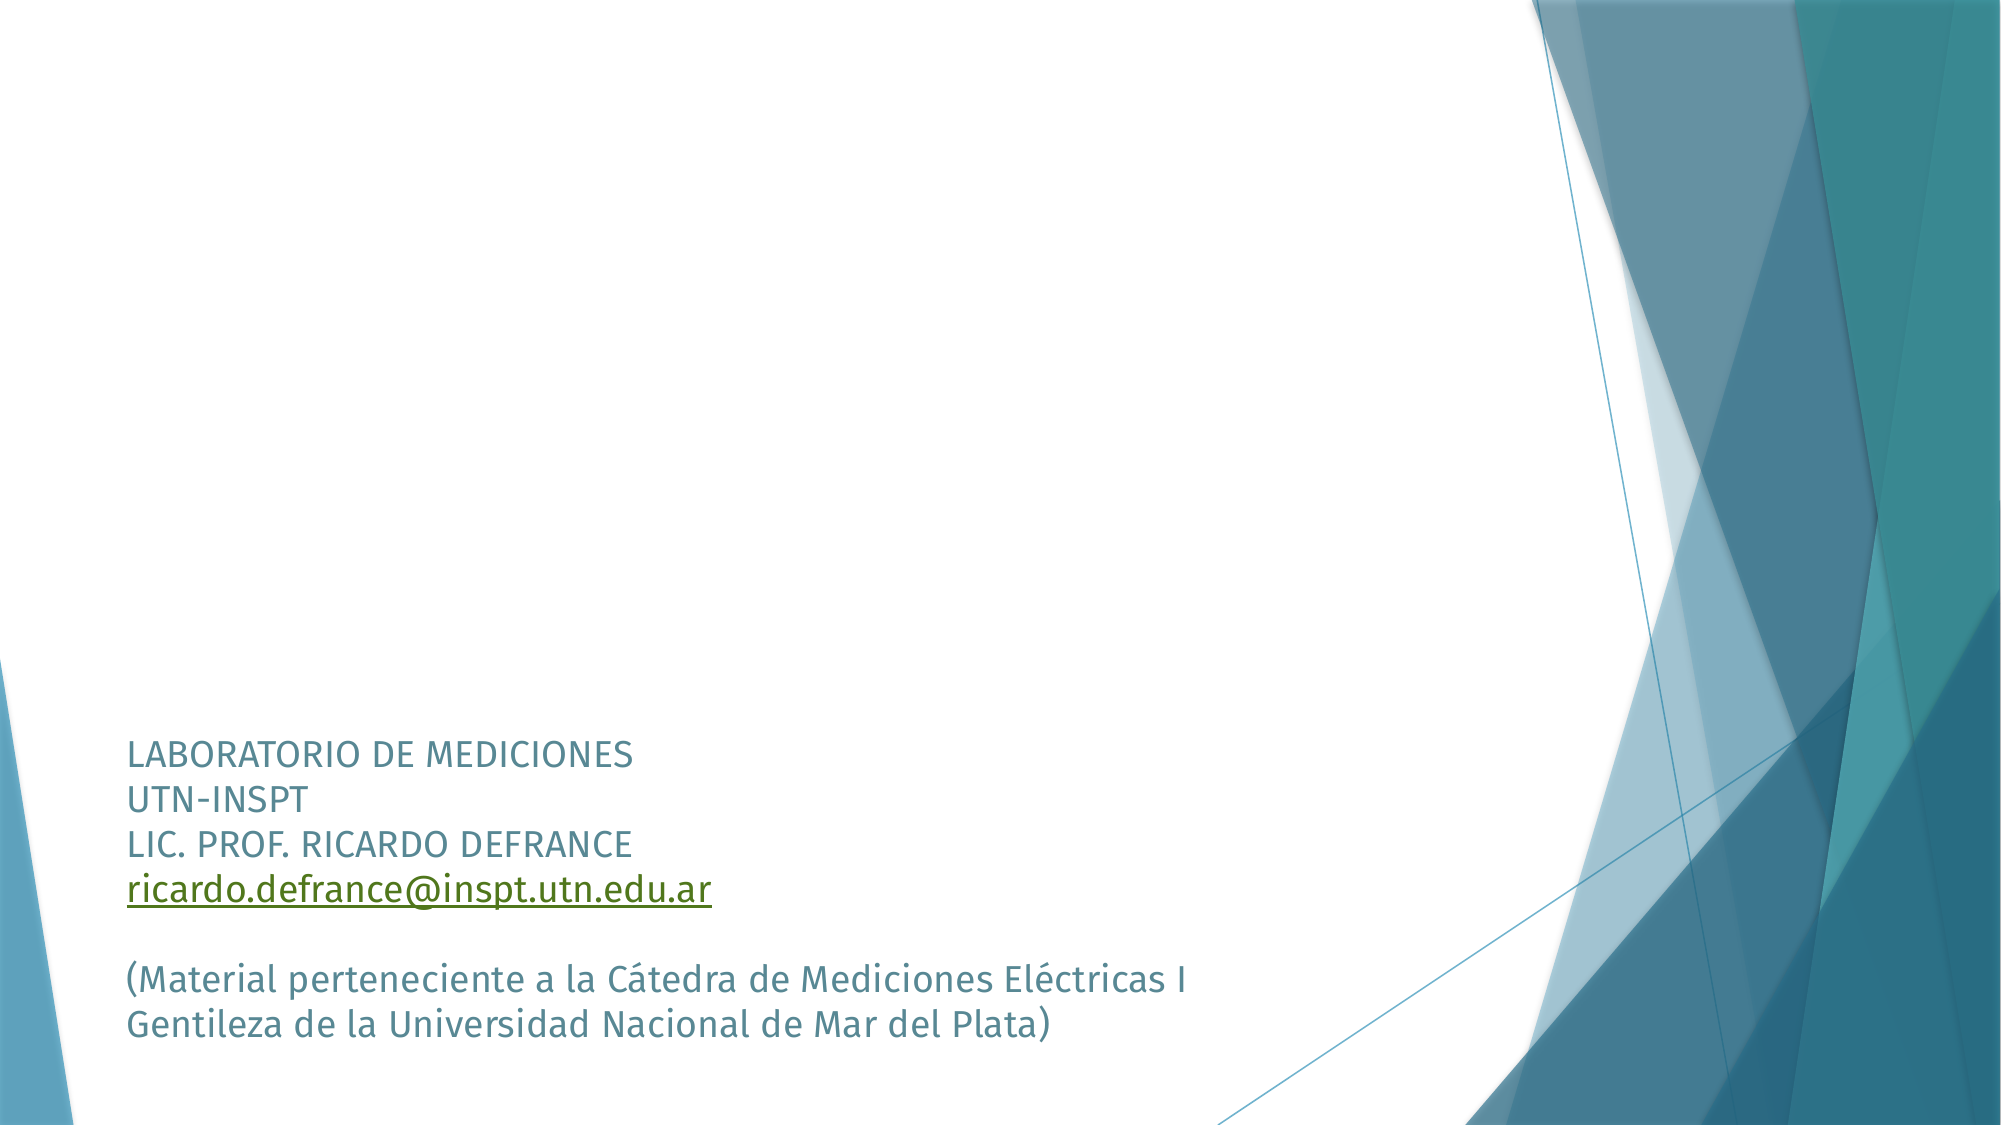

LABORATORIO DE MEDICIONES
UTN-INSPT
LIC. PROF. RICARDO DEFRANCE
ricardo.defrance@inspt.utn.edu.ar

(Material perteneciente a la Cátedra de Mediciones Eléctricas I
Gentileza de la Universidad Nacional de Mar del Plata)